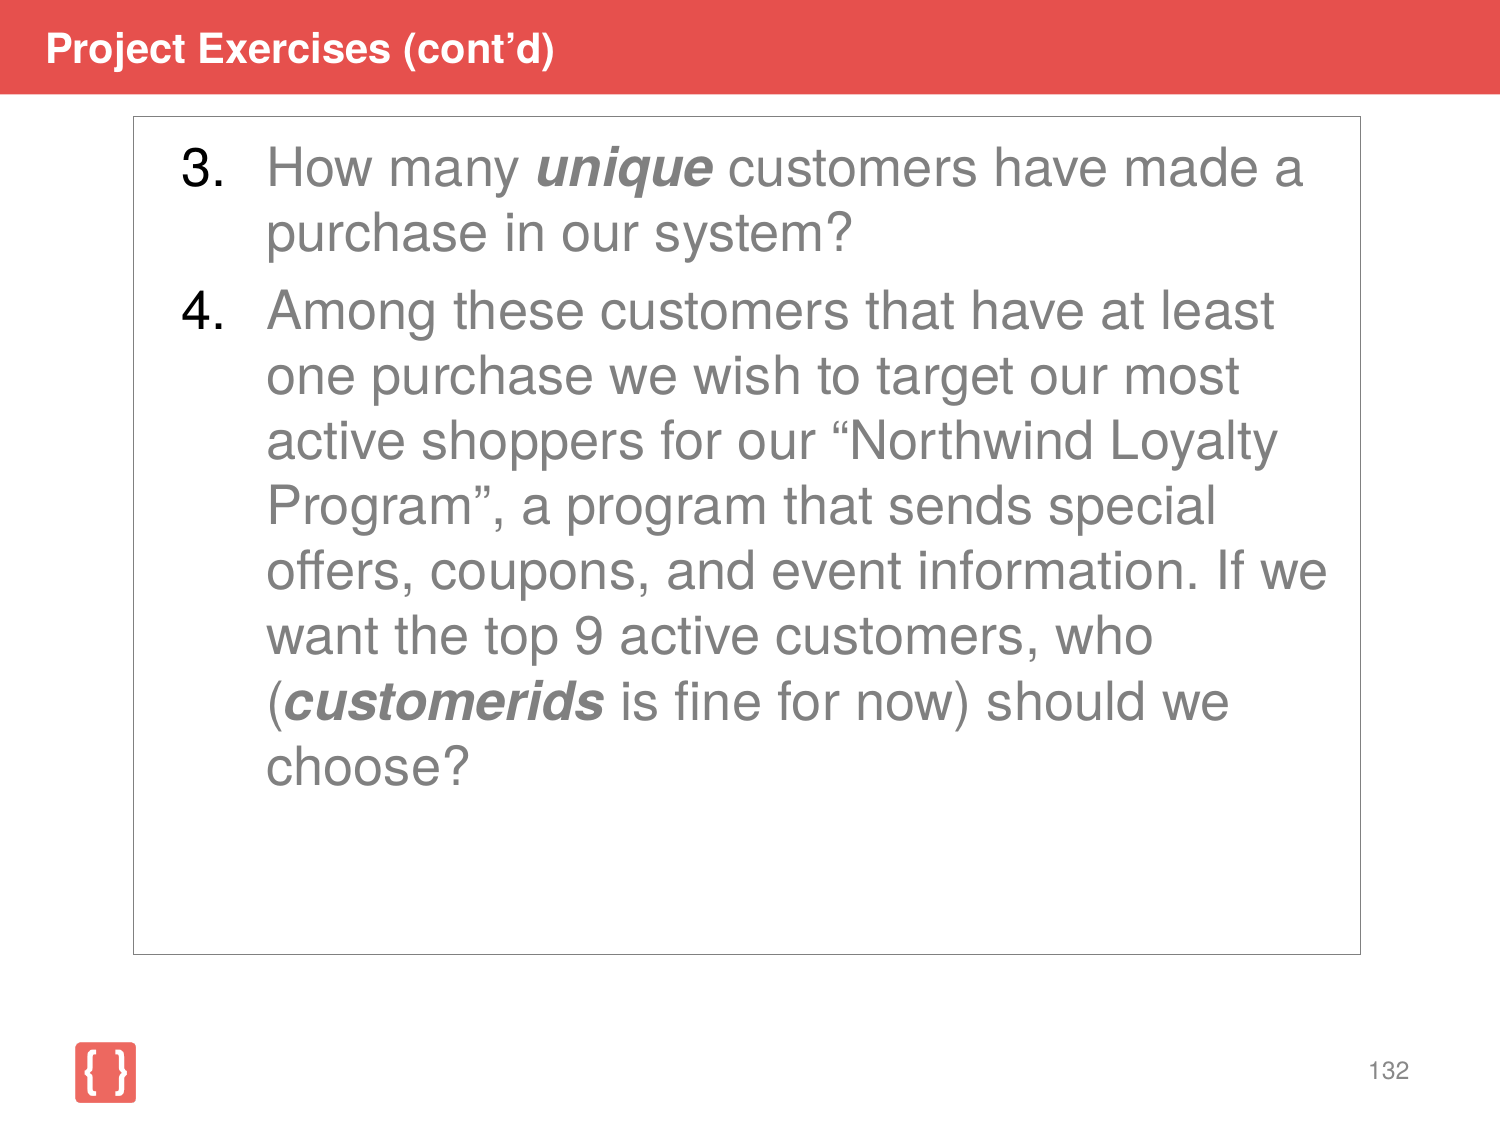

# Project Exercises (cont’d)
How many unique customers have made a purchase in our system?
Among these customers that have at least one purchase we wish to target our most active shoppers for our “Northwind Loyalty Program”, a program that sends special offers, coupons, and event information. If we want the top 9 active customers, who (customerids is fine for now) should we choose?

132